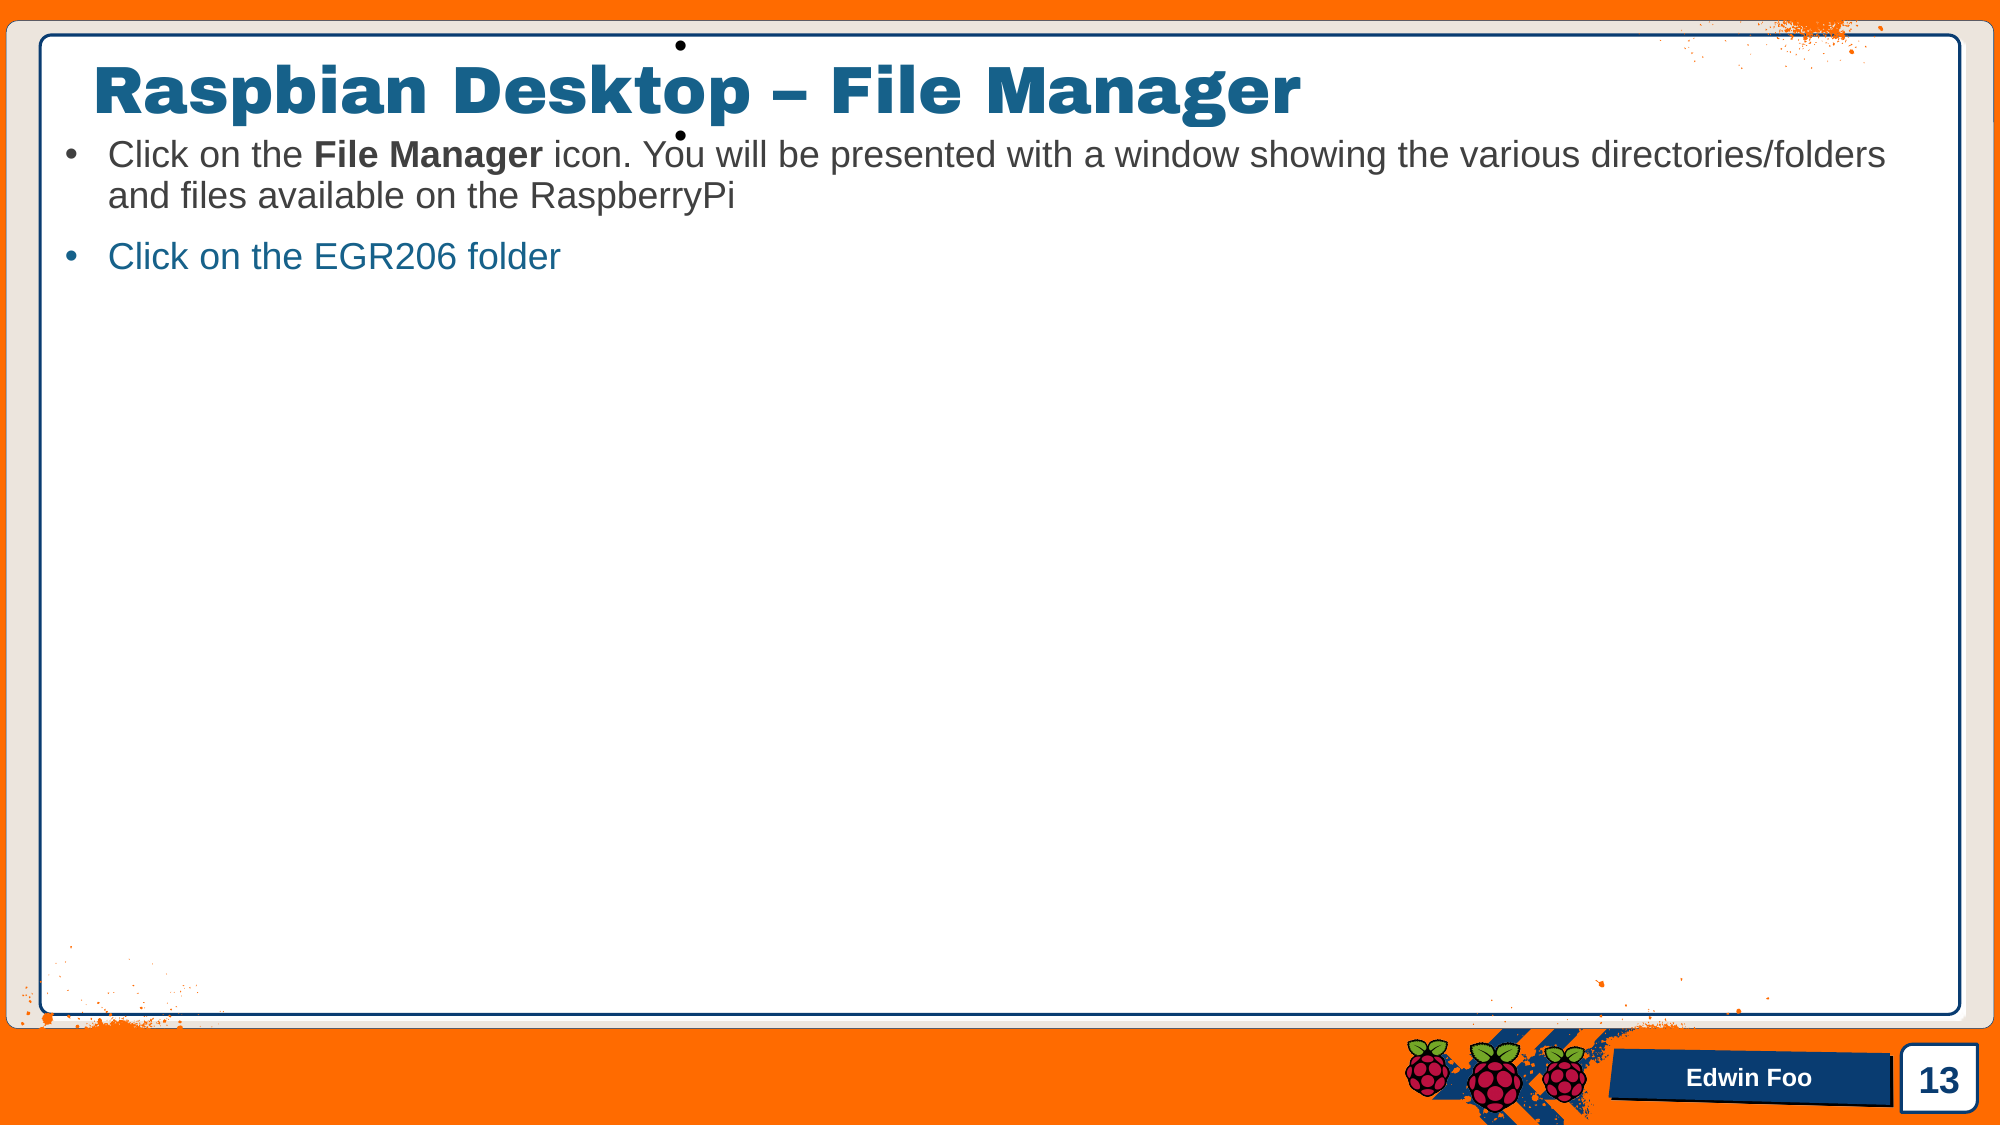

•

•
# Raspbian Desktop – File Manager
Click on the File Manager icon. You will be presented with a window showing the various directories/folders and files available on the RaspberryPi
Click on the EGR206 folder

13